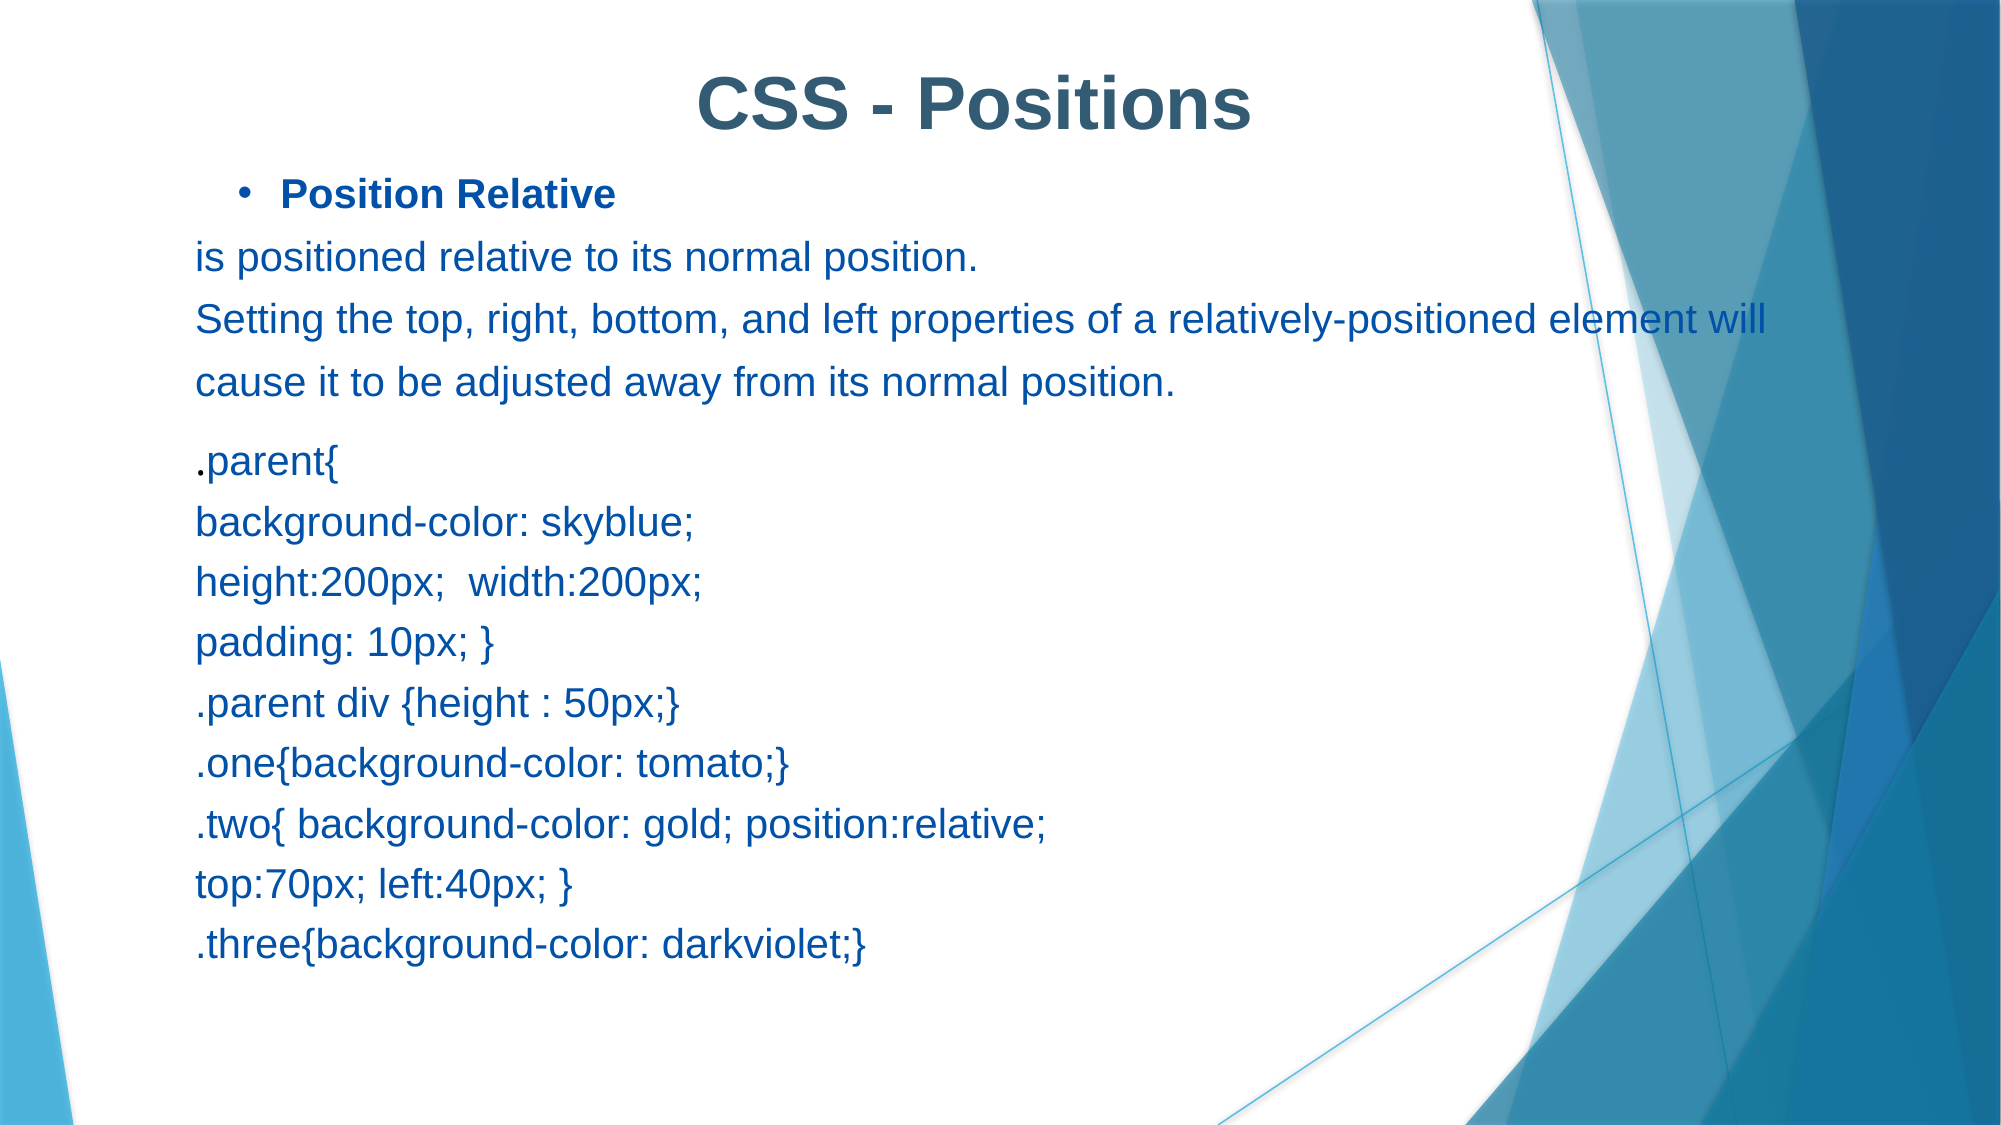

CSS - Positions
Position Relative
is positioned relative to its normal position.
Setting the top, right, bottom, and left properties of a relatively-positioned element will cause it to be adjusted away from its normal position.
.parent{
background-color: skyblue;
height:200px;  width:200px;
padding: 10px; }
.parent div {height : 50px;}
.one{background-color: tomato;}
.two{ background-color: gold; position:relative;
top:70px; left:40px; }
.three{background-color: darkviolet;}